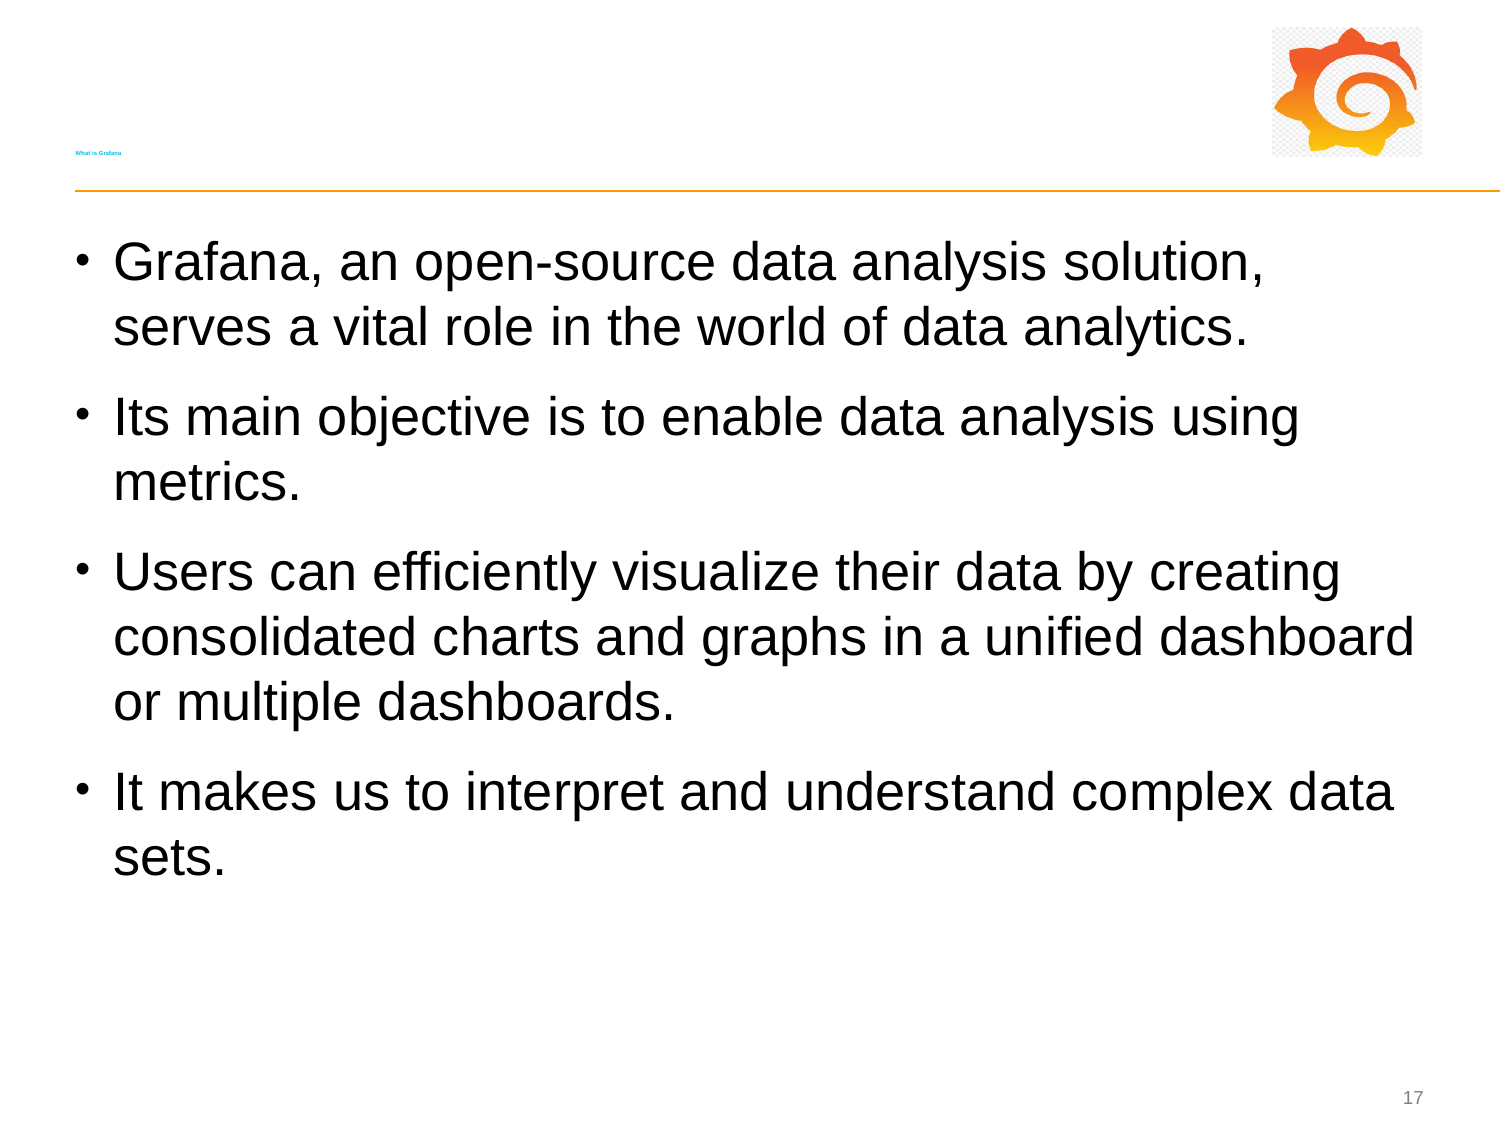

# What is Grafana
Grafana, an open-source data analysis solution, serves a vital role in the world of data analytics.
Its main objective is to enable data analysis using metrics.
Users can efficiently visualize their data by creating consolidated charts and graphs in a unified dashboard or multiple dashboards.
It makes us to interpret and understand complex data sets.